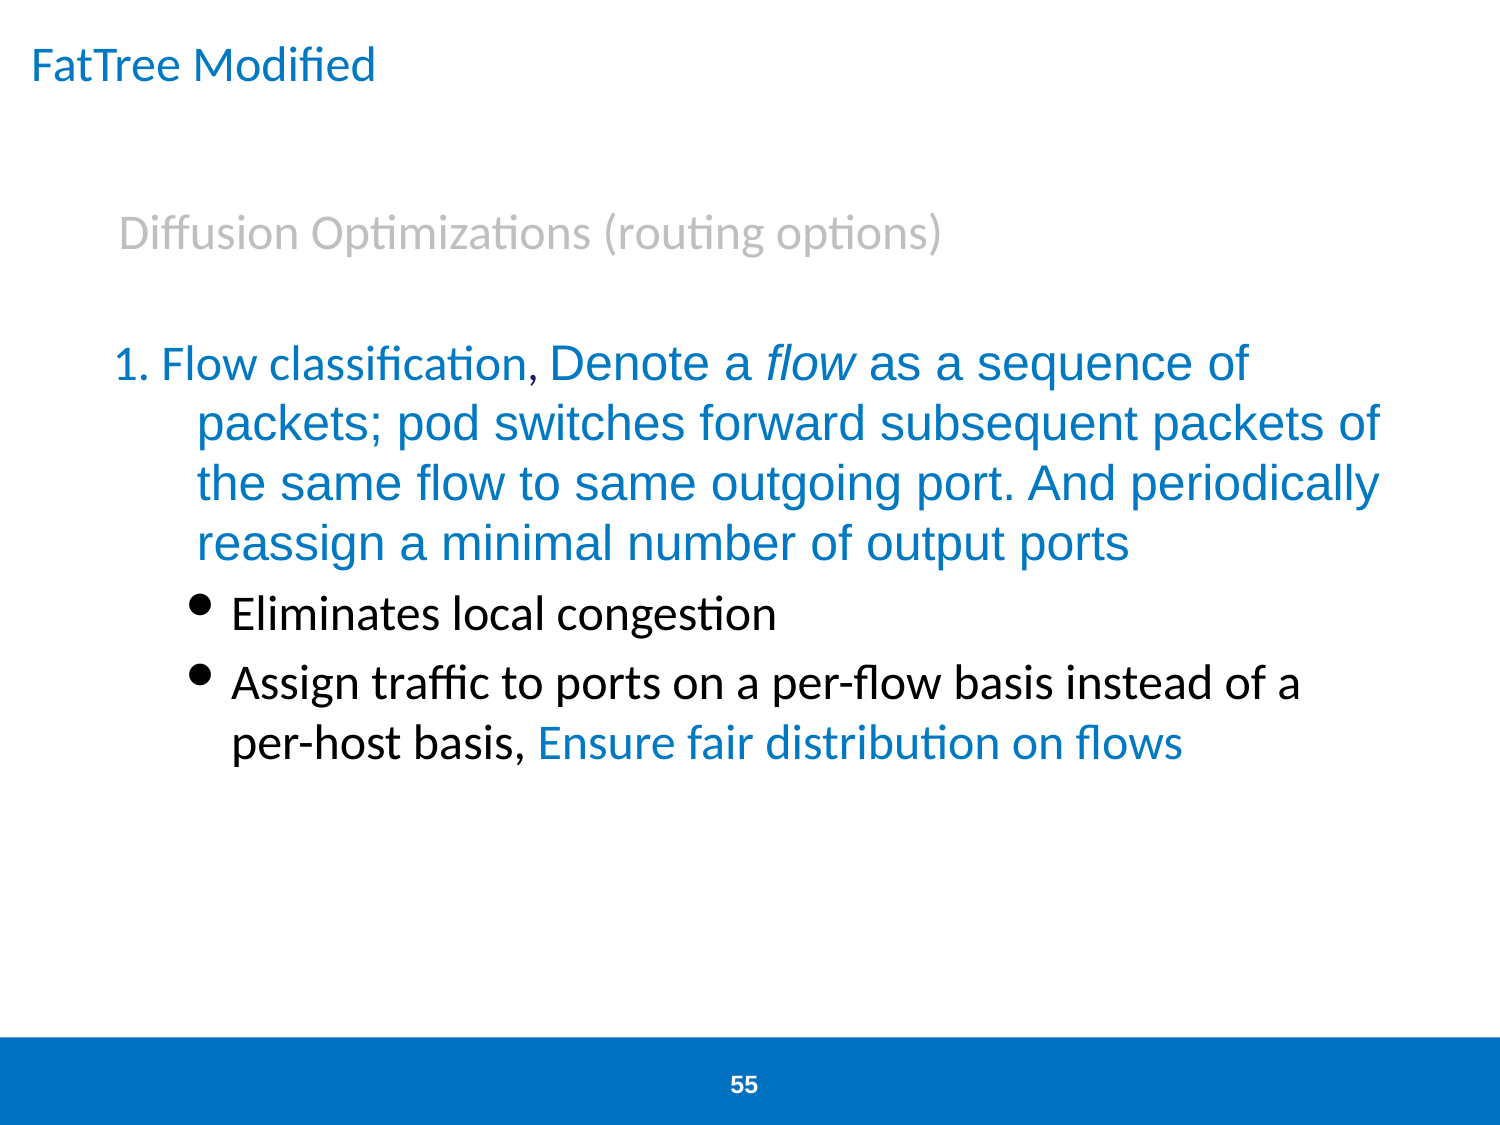

# FatTree Modified
Diffusion Optimizations (routing options)
1. Flow classification, Denote a flow as a sequence of packets; pod switches forward subsequent packets of the same flow to same outgoing port. And periodically reassign a minimal number of output ports
Eliminates local congestion
Assign traffic to ports on a per-flow basis instead of a per-host basis, Ensure fair distribution on flows